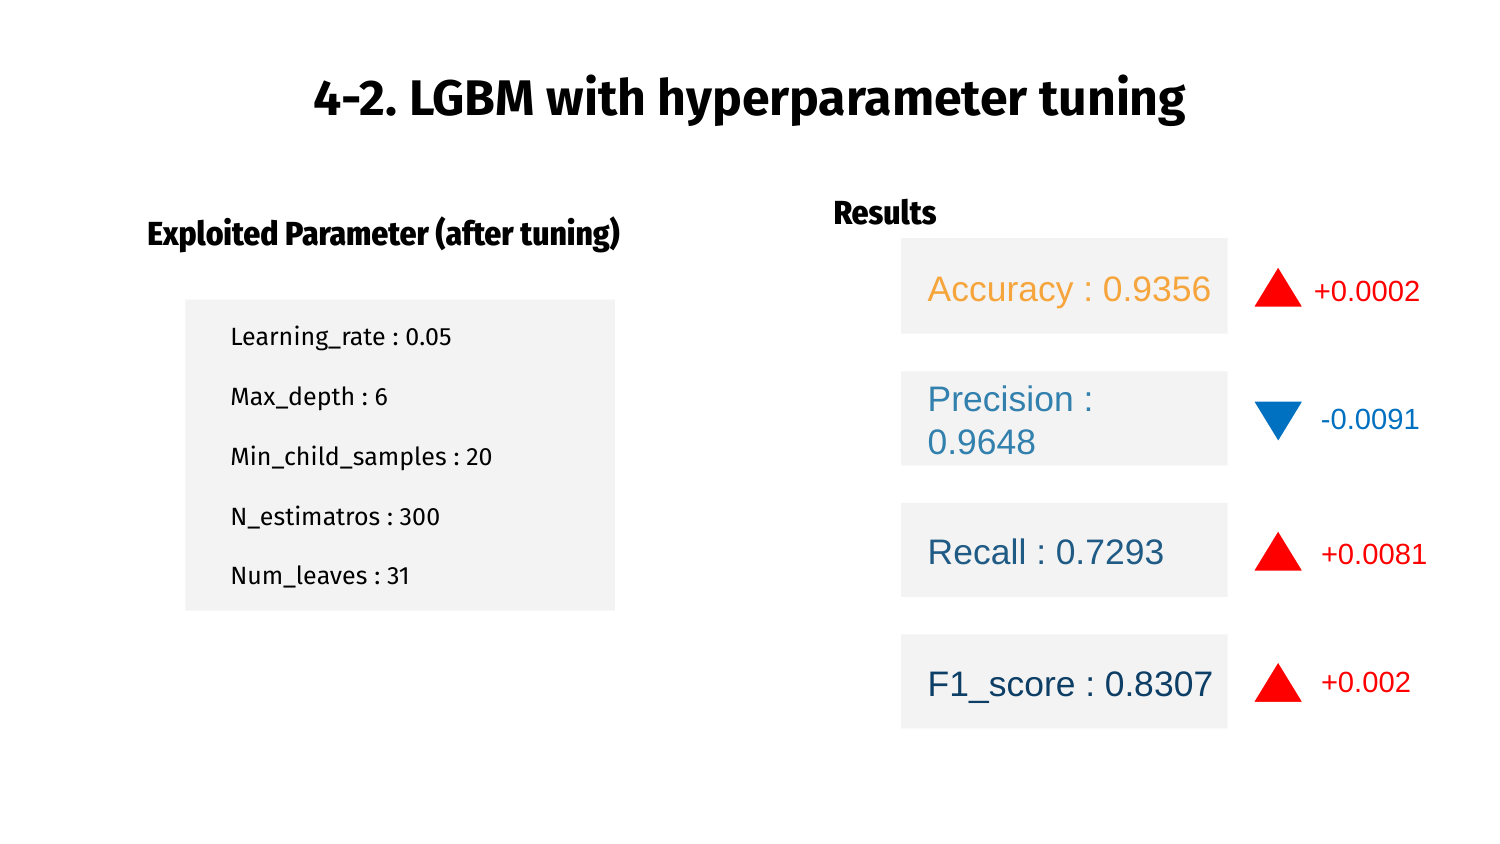

# 4-2. LGBM with hyperparameter tuning
Results
Exploited Parameter (after tuning)

Accuracy : 0.9356

+0.0002
Learning_rate : 0.05

Max_depth : 6

Min_child_samples : 20

N_estimatros : 300

Num_leaves : 31

Precision : 0.9648
-0.0091

Recall : 0.7293

+0.0081

F1_score : 0.8307
+0.002